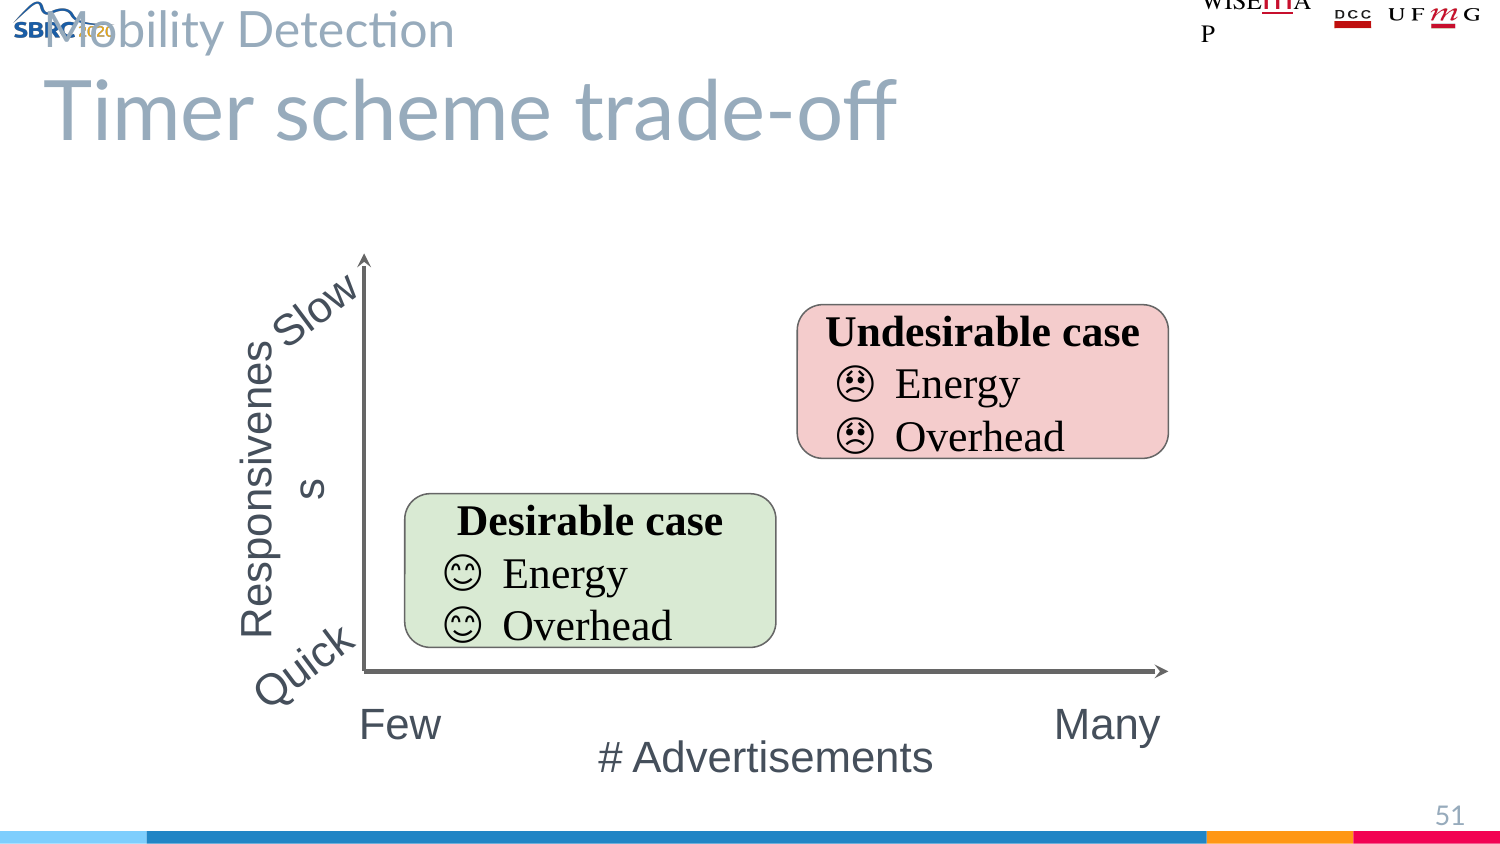

# Mobility Detection
Timer scheme trade-off
Slow
Undesirable case
Energy
Overhead
Responsiveness

Desirable case
Energy
Overhead
Quick
Few
Many
# Advertisements
51